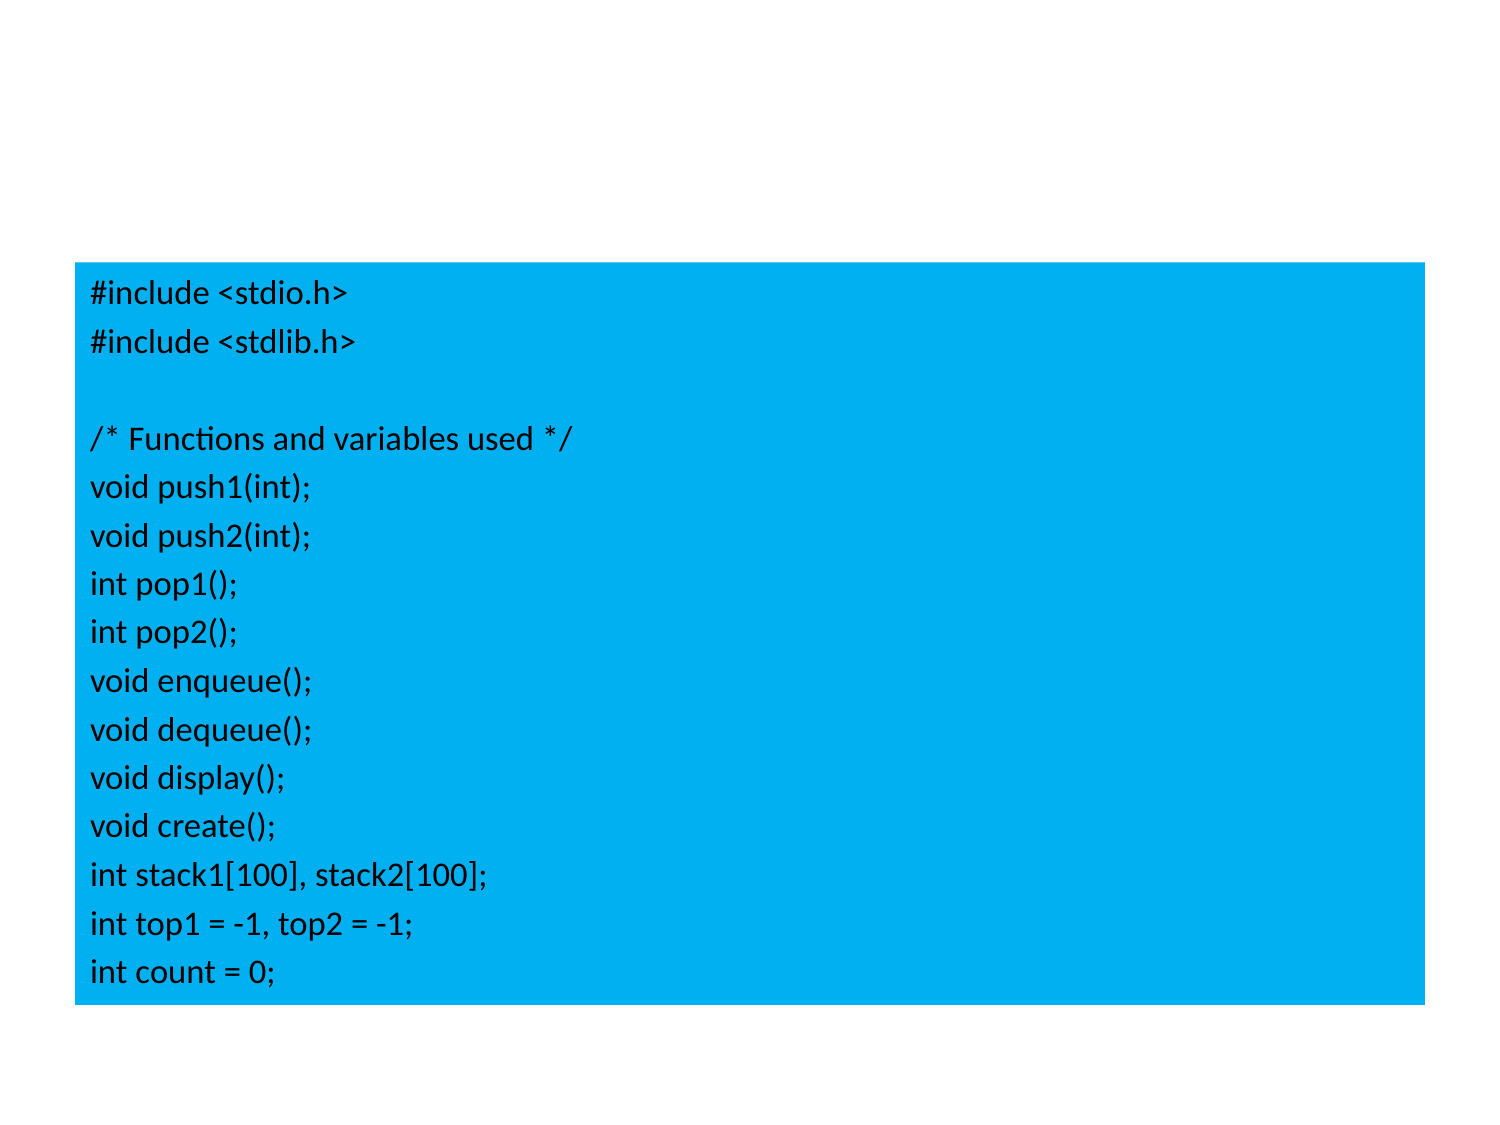

#
#include <stdio.h>
#include <stdlib.h>

/* Functions and variables used */
void push1(int);
void push2(int);
int pop1();
int pop2();
void enqueue();
void dequeue();
void display();
void create();
int stack1[100], stack2[100];
int top1 = -1, top2 = -1;
int count = 0;